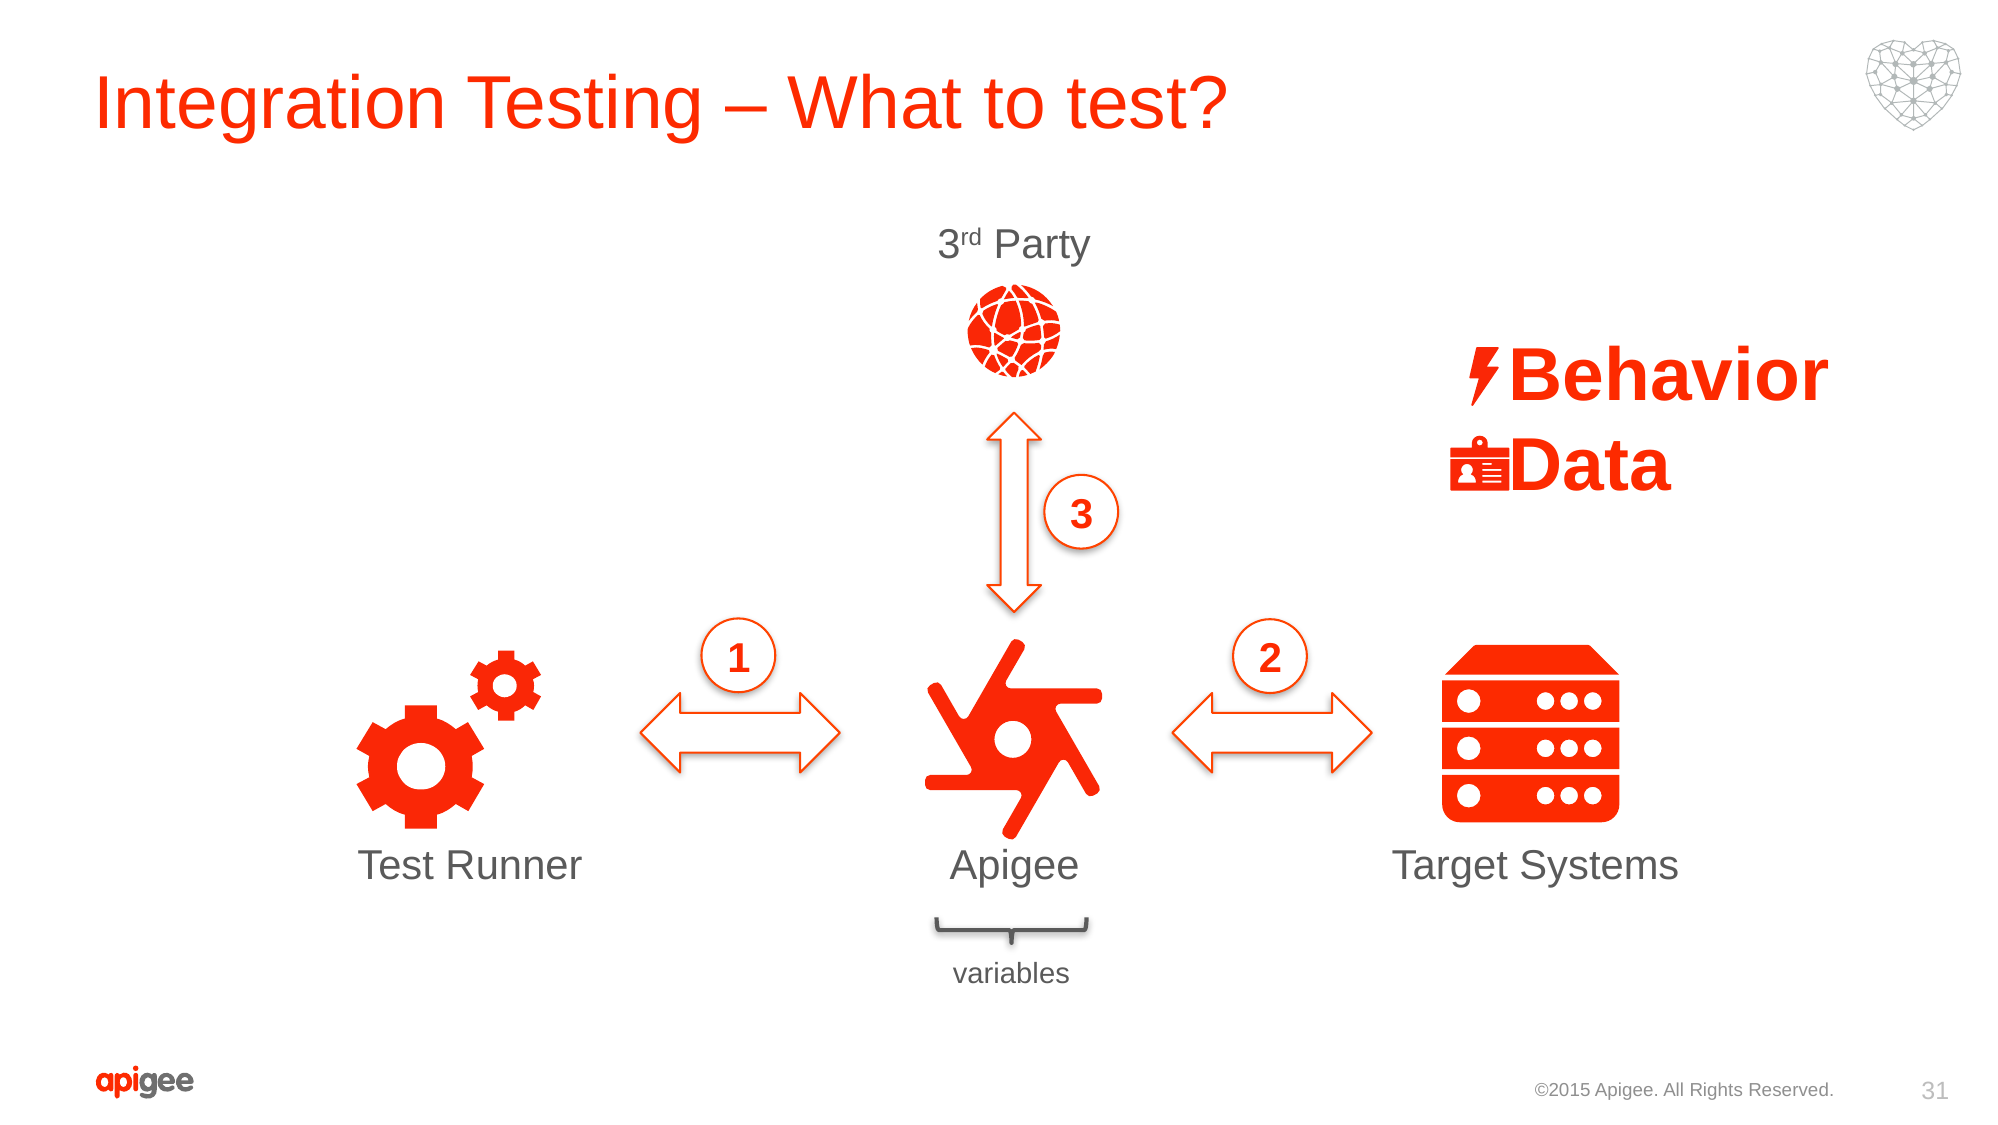

# Integration Testing – What to test?
3rd Party

Behavior
Data

3

1

2

Test Runner
Apigee
Target Systems

variables
©2015 Apigee. All Rights Reserved.
31